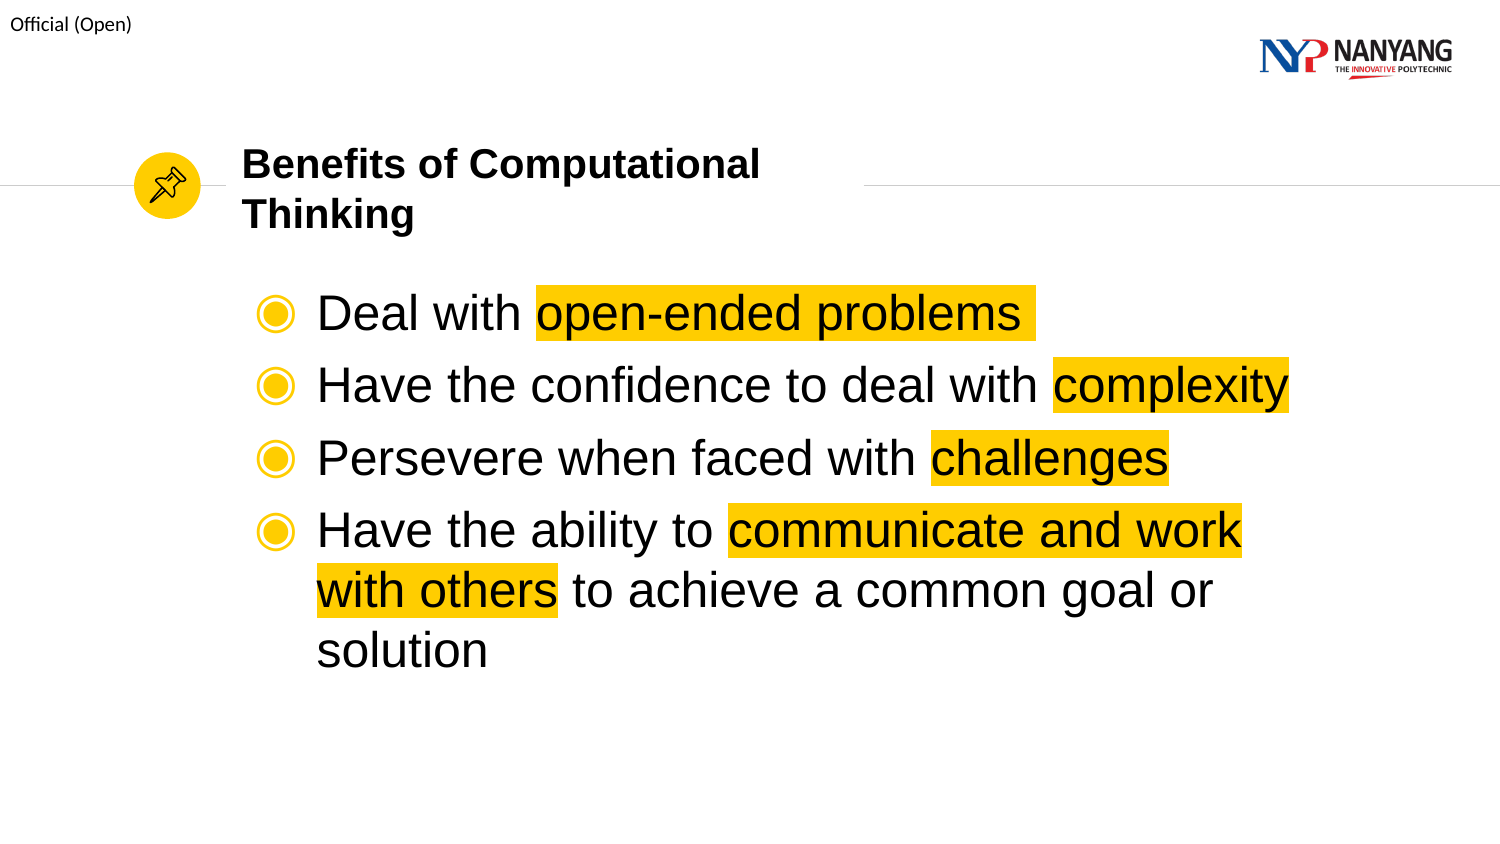

# Benefits of Computational Thinking

Deal with open-ended problems
Have the confidence to deal with complexity
Persevere when faced with challenges
Have the ability to communicate and work with others to achieve a common goal or solution